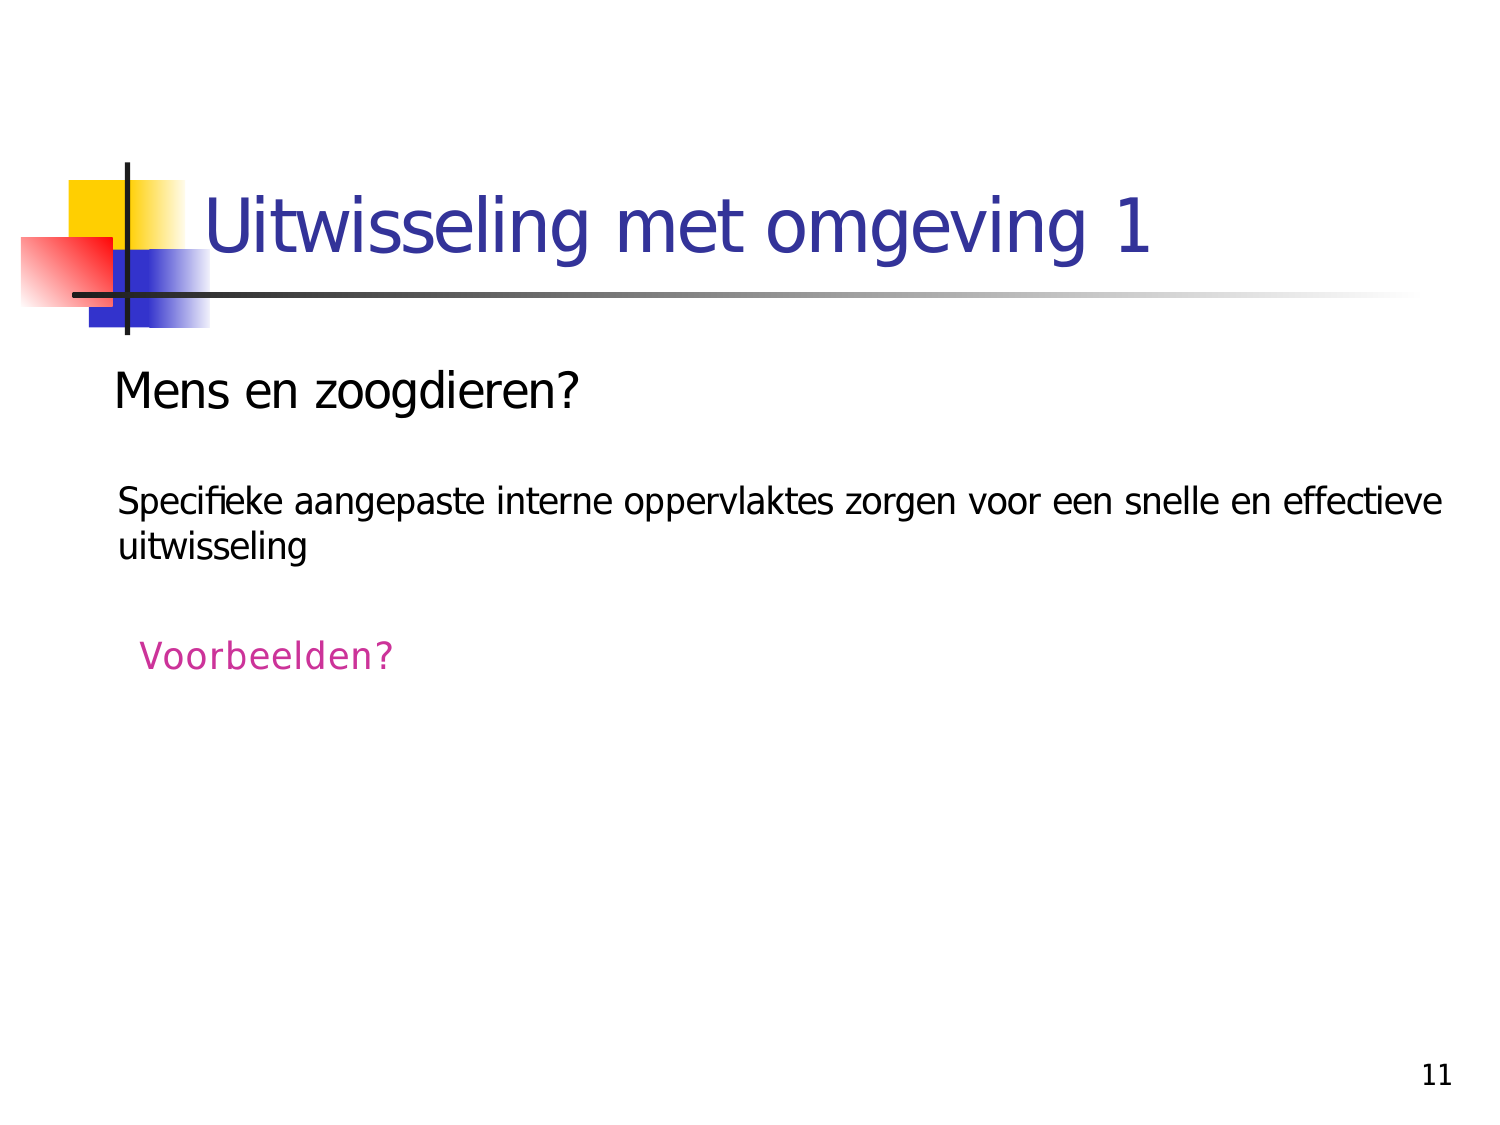

# Uitwisseling met omgeving 1
Mens en zoogdieren?

Specifieke aangepaste interne oppervlaktes zorgen voor een snelle en effectieve uitwisseling
Voorbeelden?
11